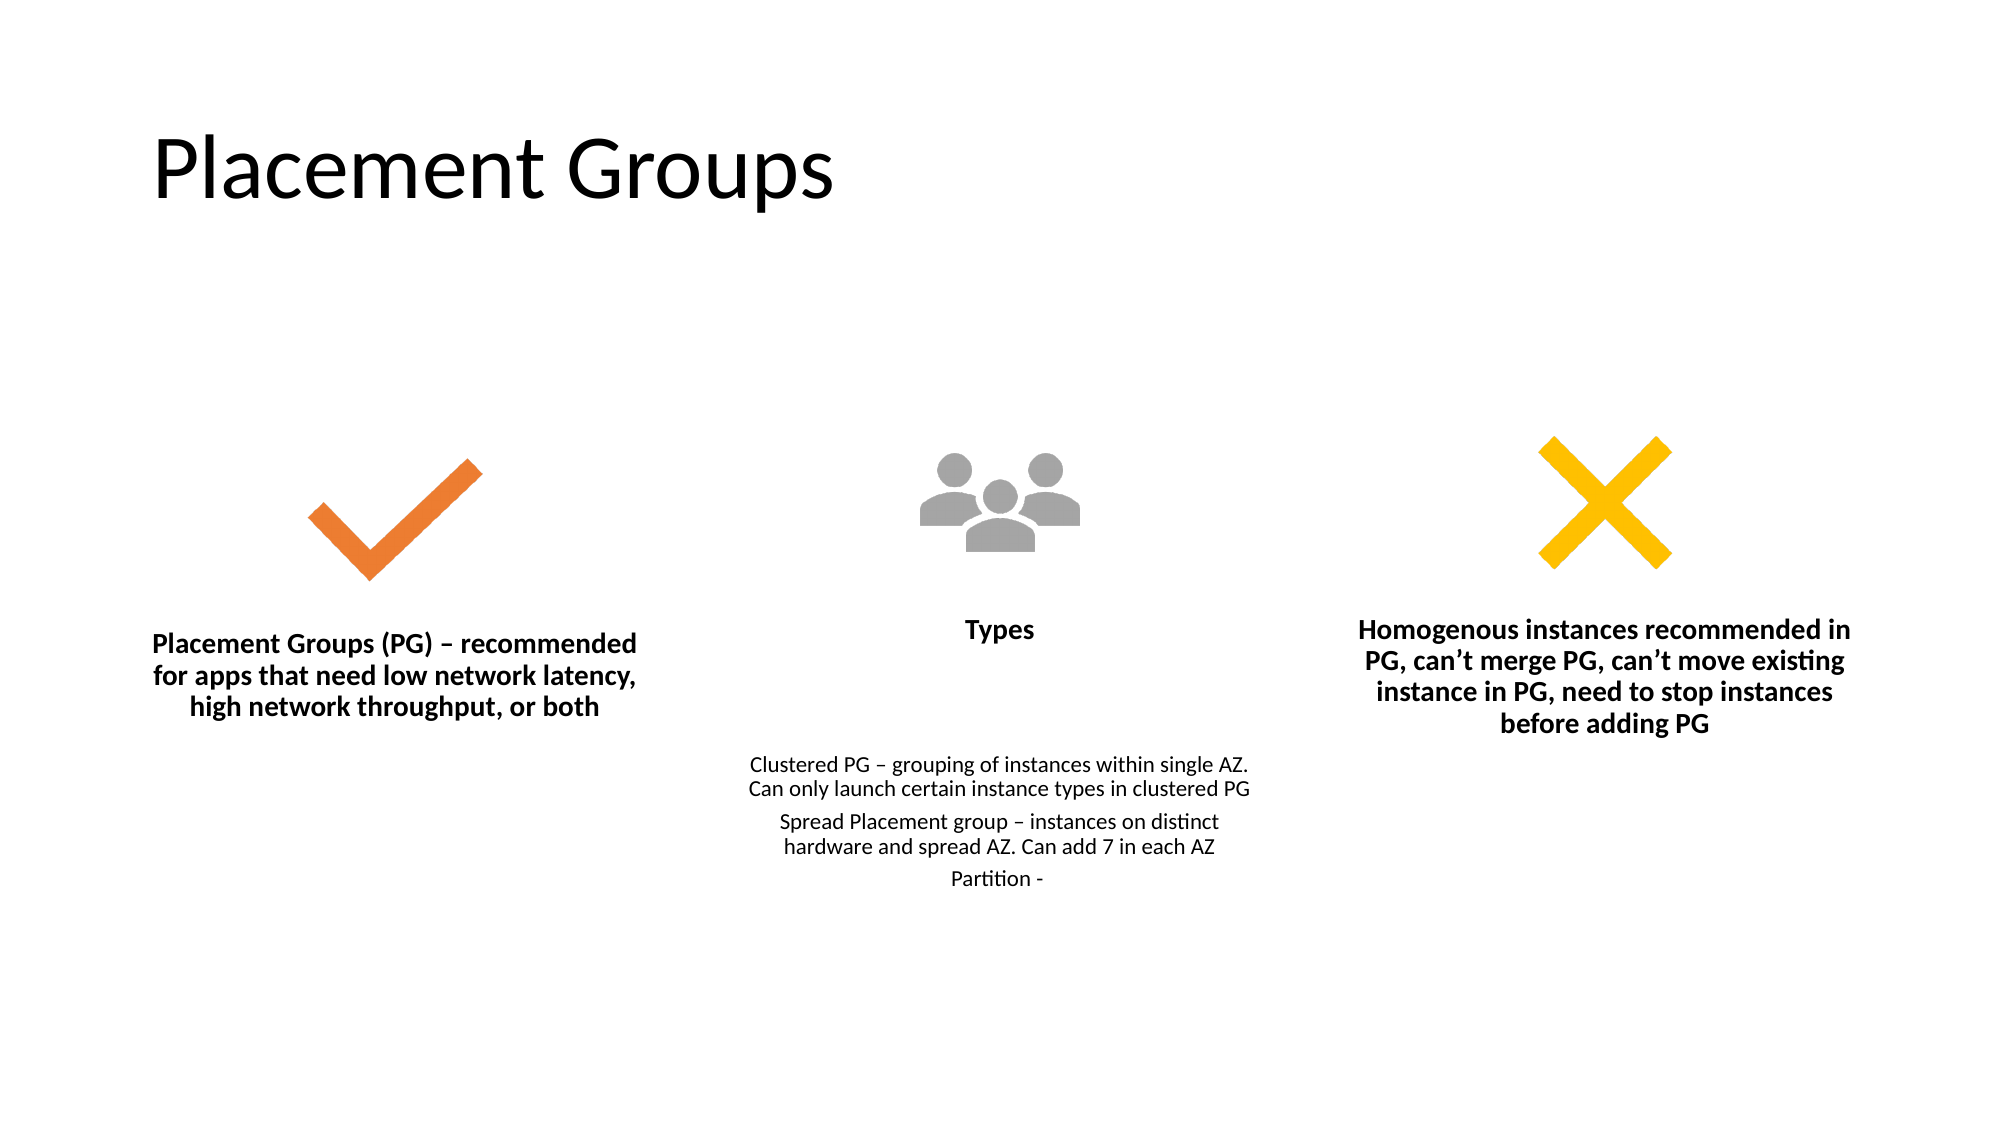

# Placement Groups
Placement Groups (PG) – recommended for apps that need low network latency, high network throughput, or both
Types
Clustered PG – grouping of instances within single AZ. Can only launch certain instance types in clustered PG
Spread Placement group – instances on distinct hardware and spread AZ. Can add 7 in each AZ
Partition -
Homogenous instances recommended in PG, can’t merge PG, can’t move existing instance in PG, need to stop instances before adding PG